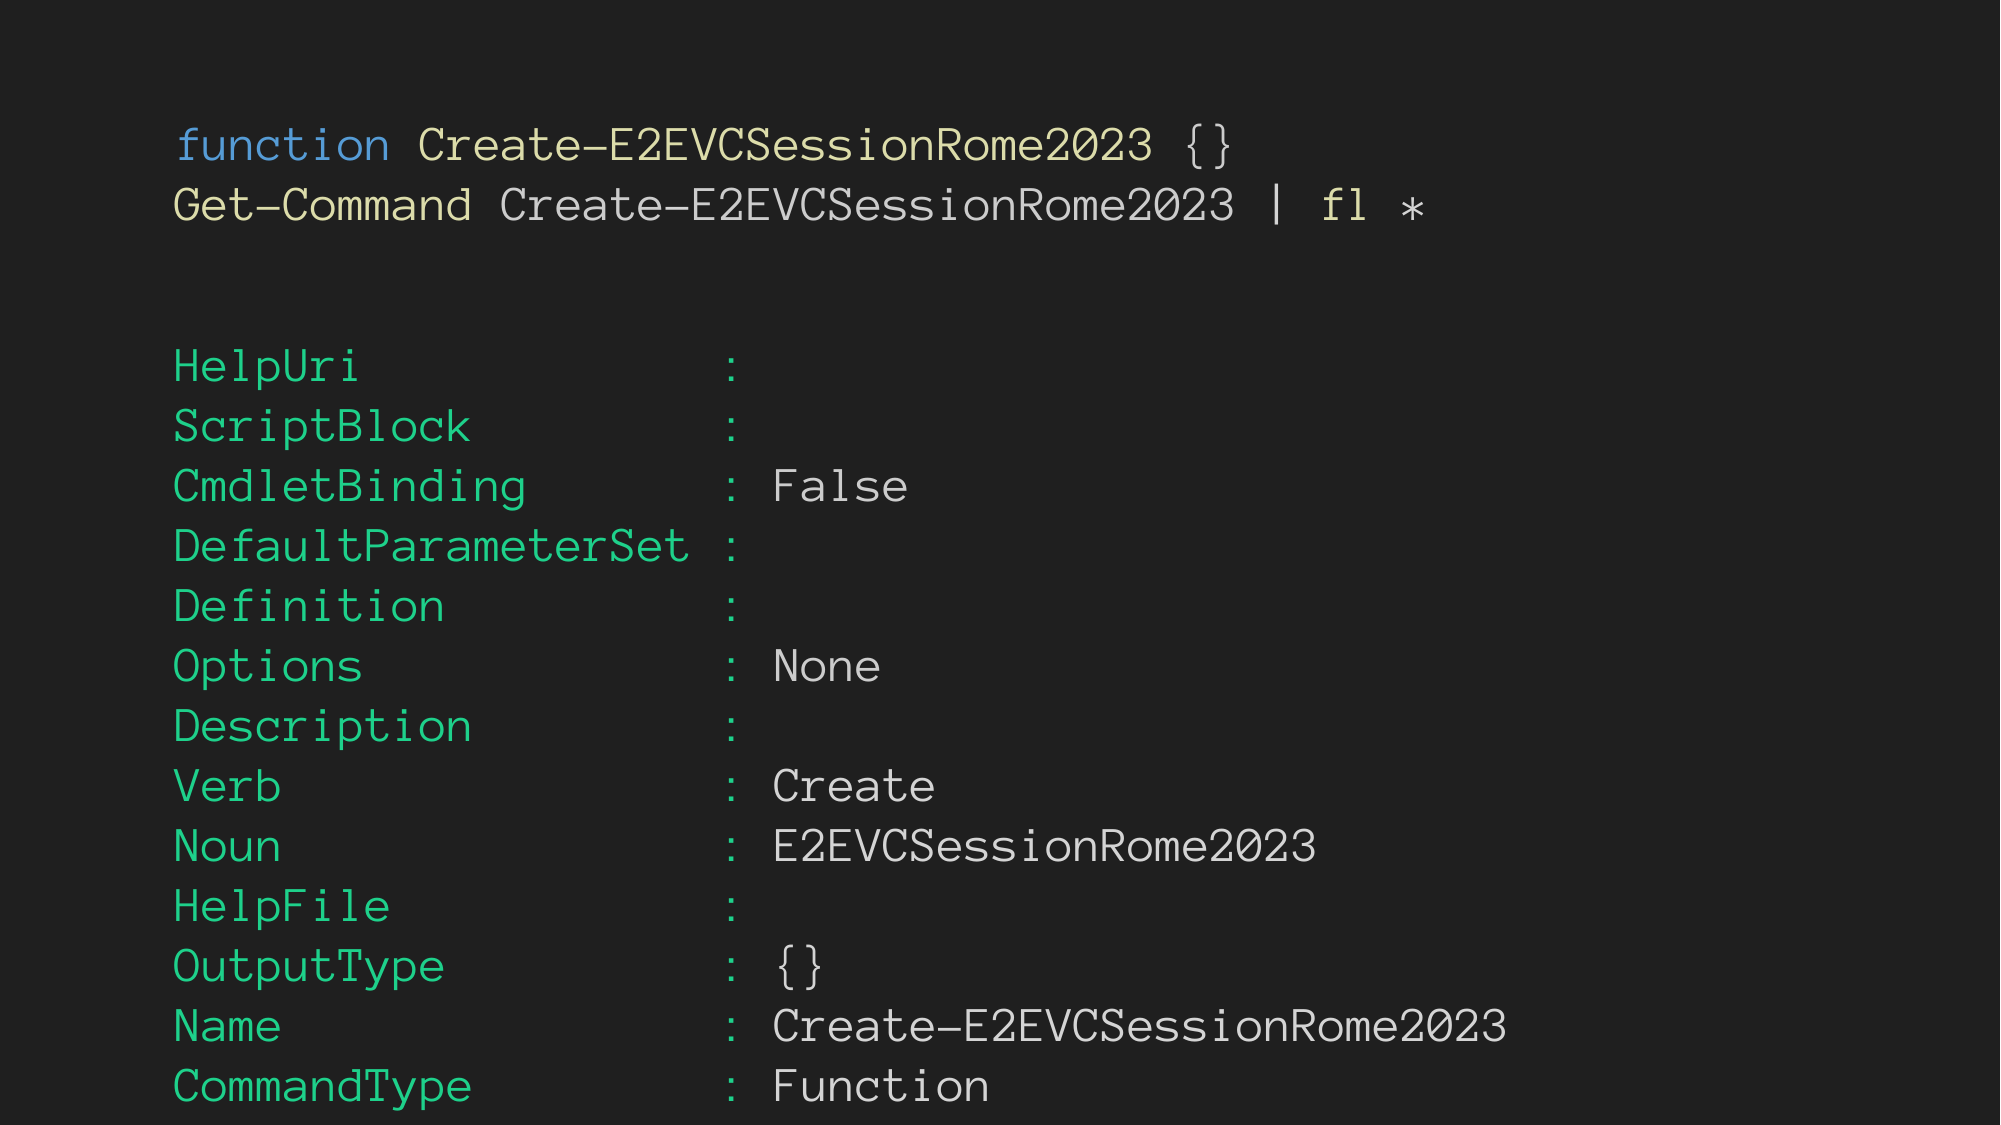

function Create-E2EVCSessionRome2023 {}
Get-Command Create-E2EVCSessionRome2023 | fl *
HelpUri             :
ScriptBlock         :
CmdletBinding       : False
DefaultParameterSet :
Definition          :
Options             : None
Description         :
Verb                : Create
Noun                : E2EVCSessionRome2023
HelpFile            :
OutputType          : {}
Name                : Create-E2EVCSessionRome2023
CommandType         : Function
Source              :
Version             :
Visibility          : Public
ModuleName          :
Module              :
RemotingCapability  : PowerShell
Parameters          : {}
ParameterSets       : {}